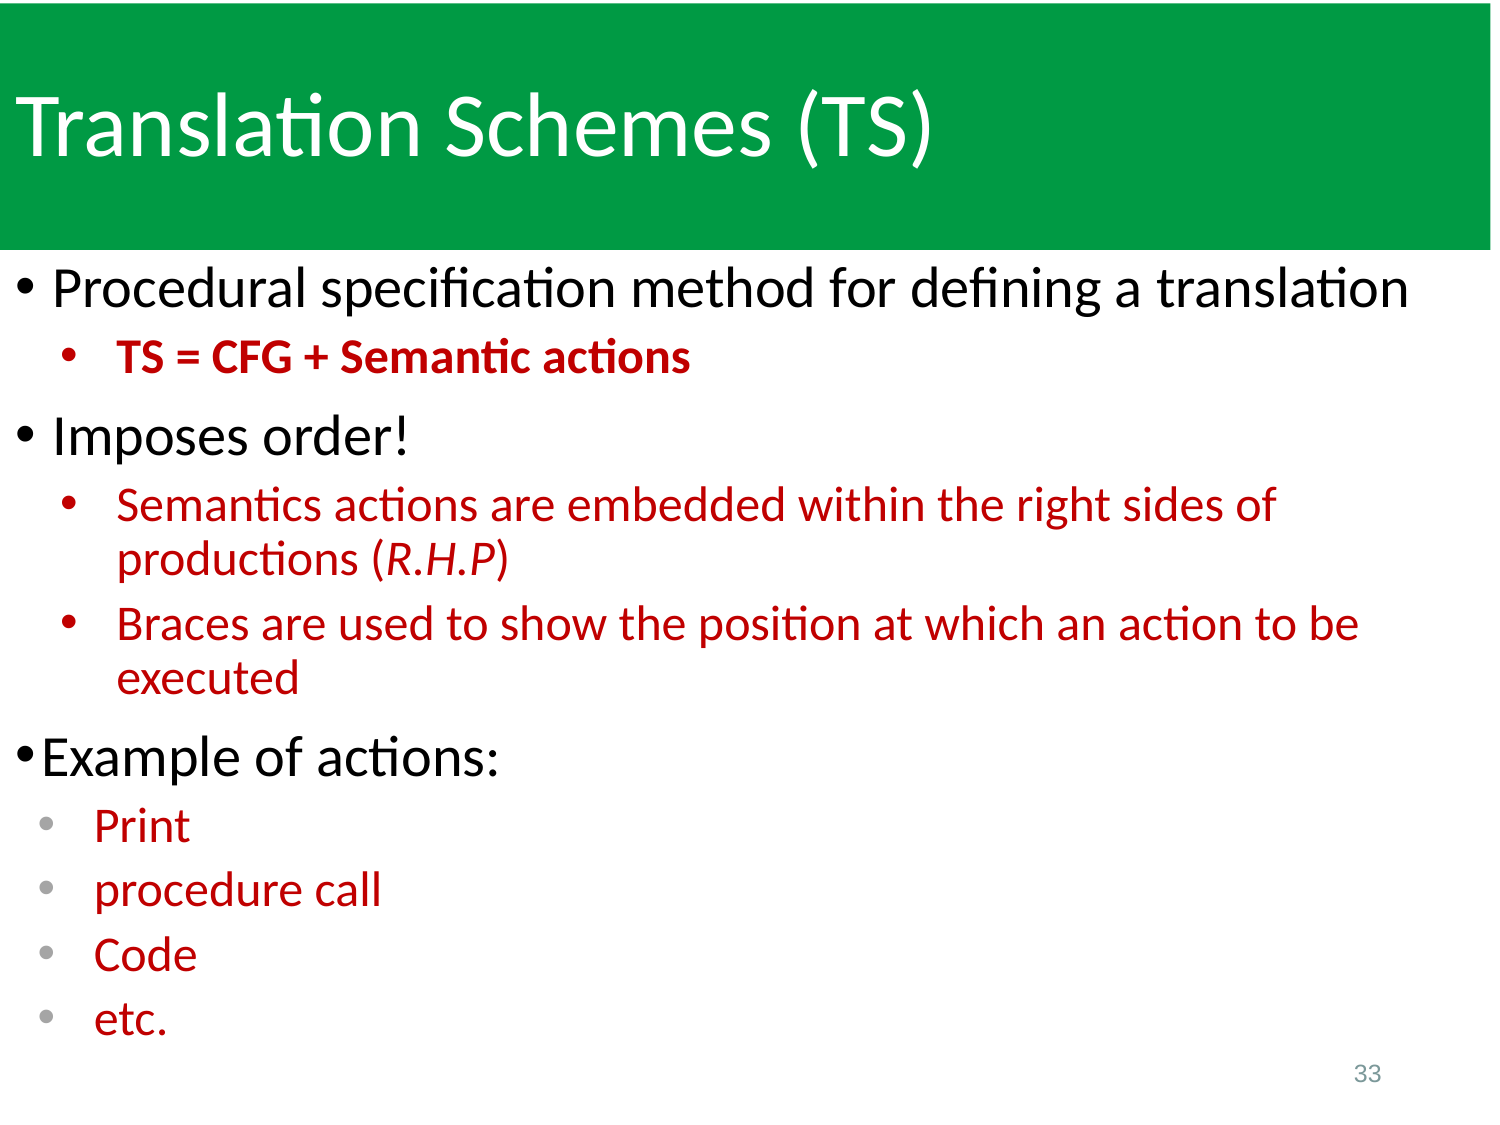

# Translation Schemes (TS)
Procedural specification method for defining a translation
TS = CFG + Semantic actions
Imposes order!
Semantics actions are embedded within the right sides of productions (R.H.P)
Braces are used to show the position at which an action to be executed
Example of actions:
Print
procedure call
Code
etc.
33